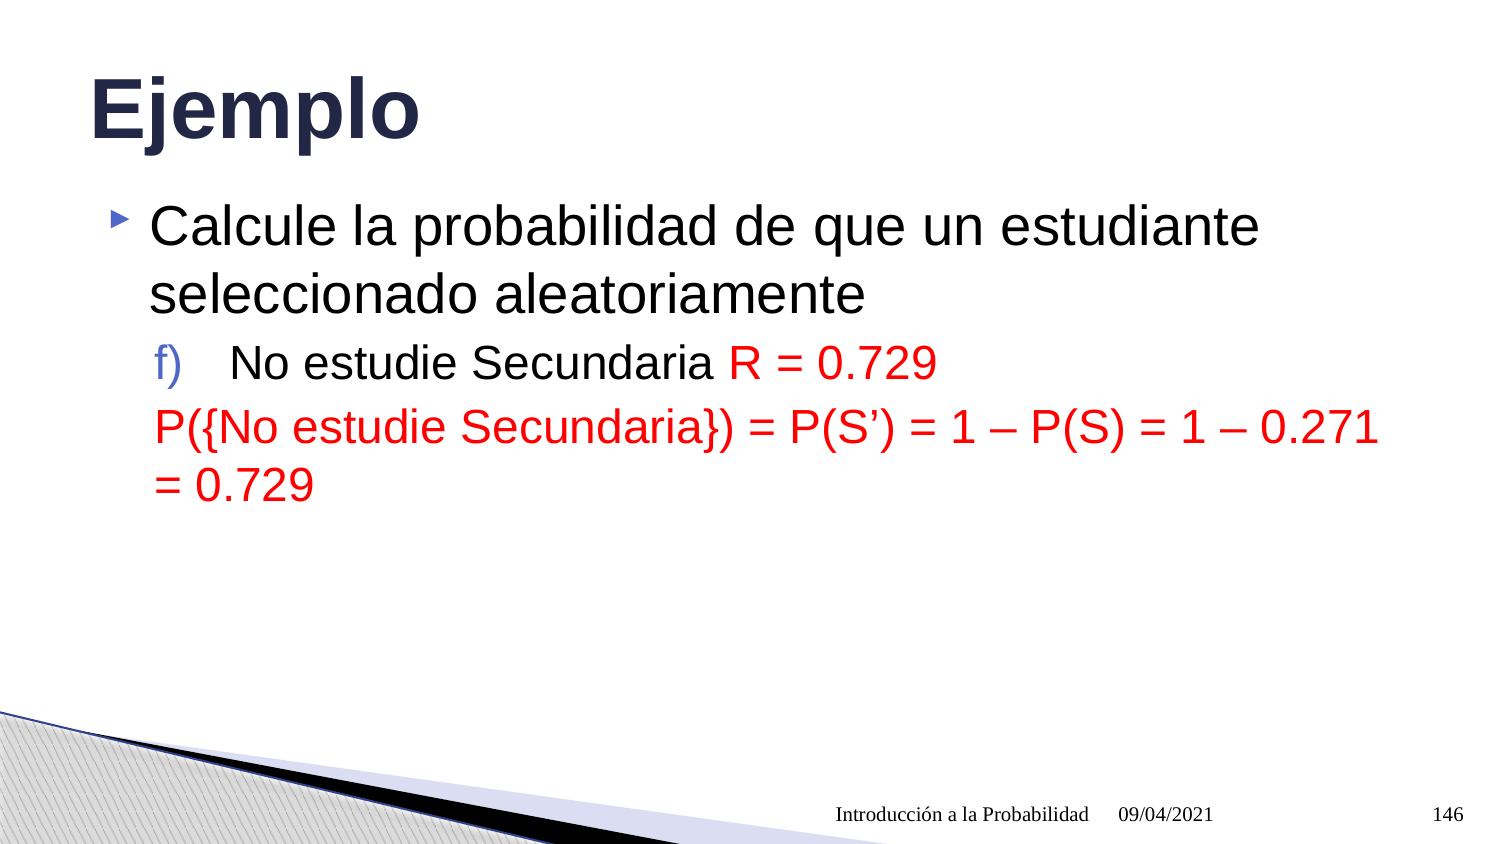

# Ejemplo
Calcule la probabilidad de que un estudiante seleccionado aleatoriamente
No estudie Secundaria R = 0.729
P({No estudie Secundaria}) = P(S’) = 1 – P(S) = 1 – 0.271 = 0.729
Introducción a la Probabilidad
09/04/2021
146